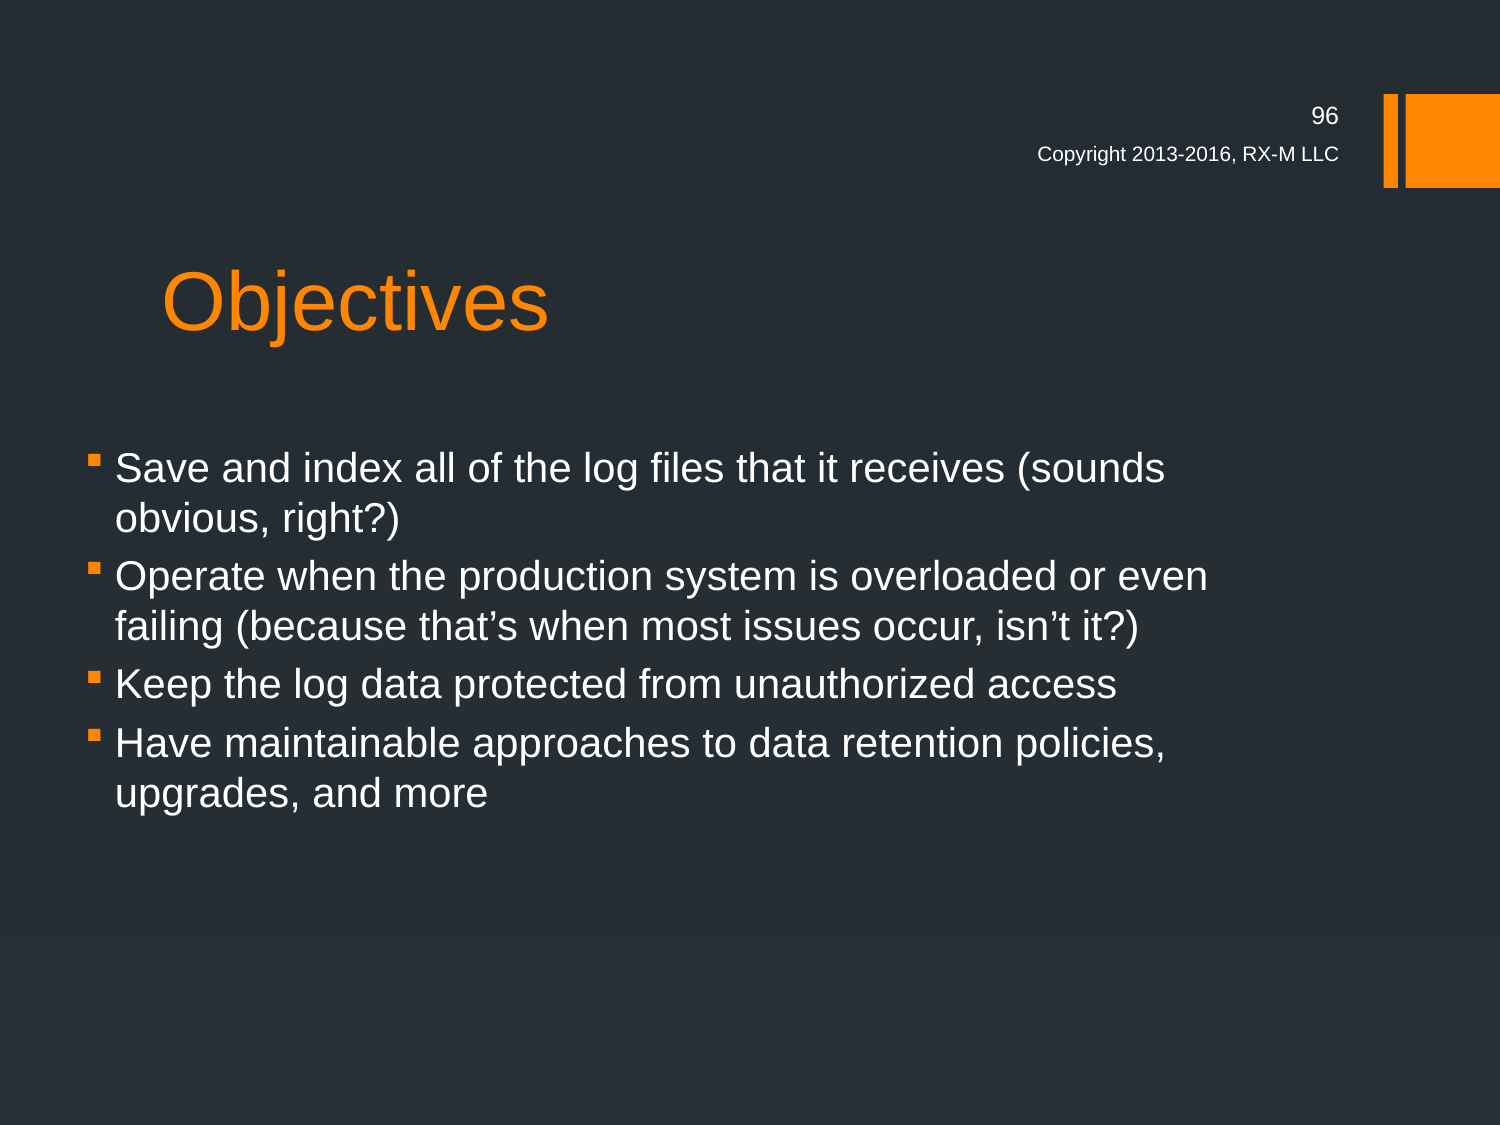

96
Copyright 2013-2016, RX-M LLC
# Objectives

Save and index all of the log files that it receives (sounds obvious, right?)
Operate when the production system is overloaded or even failing (because that’s when most issues occur, isn’t it?)
Keep the log data protected from unauthorized access
Have maintainable approaches to data retention policies, upgrades, and more